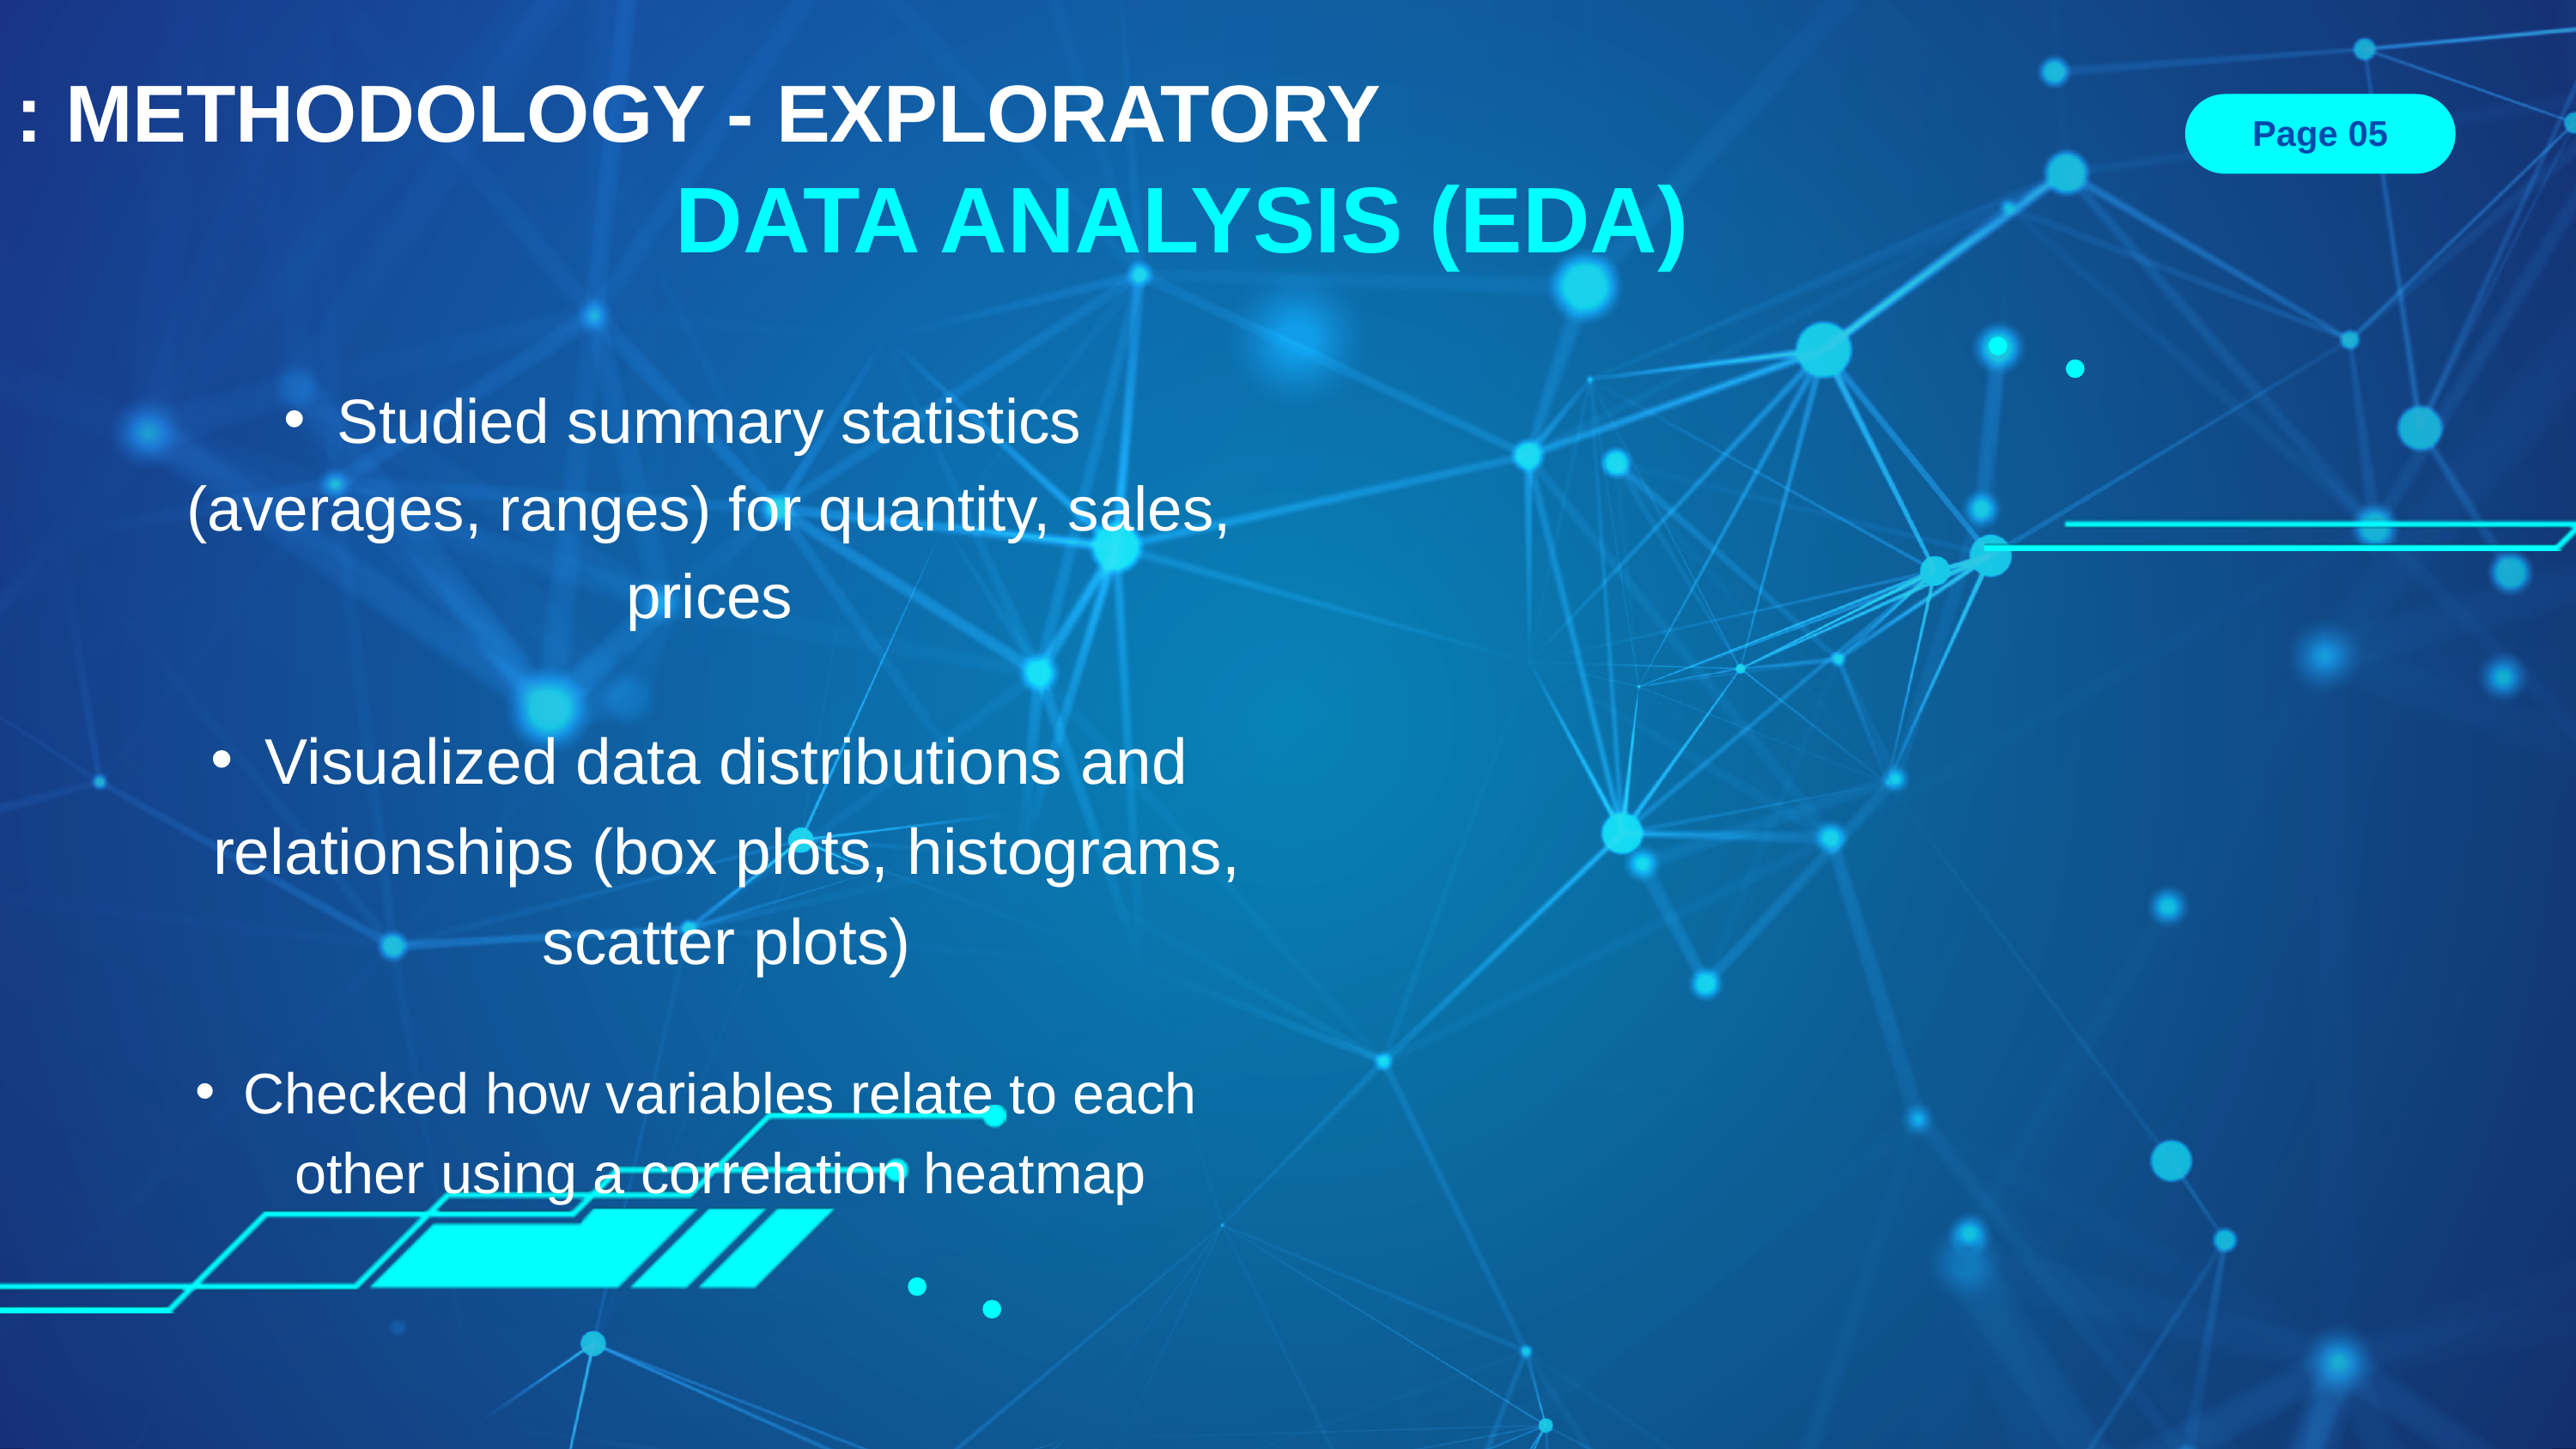

: METHODOLOGY - EXPLORATORY

Page 05
DATA ANALYSIS (EDA)

Studied summary statistics (averages, ranges) for quantity, sales, prices

Visualized data distributions and relationships (box plots, histograms, scatter plots)

Checked how variables relate to each other using a correlation heatmap